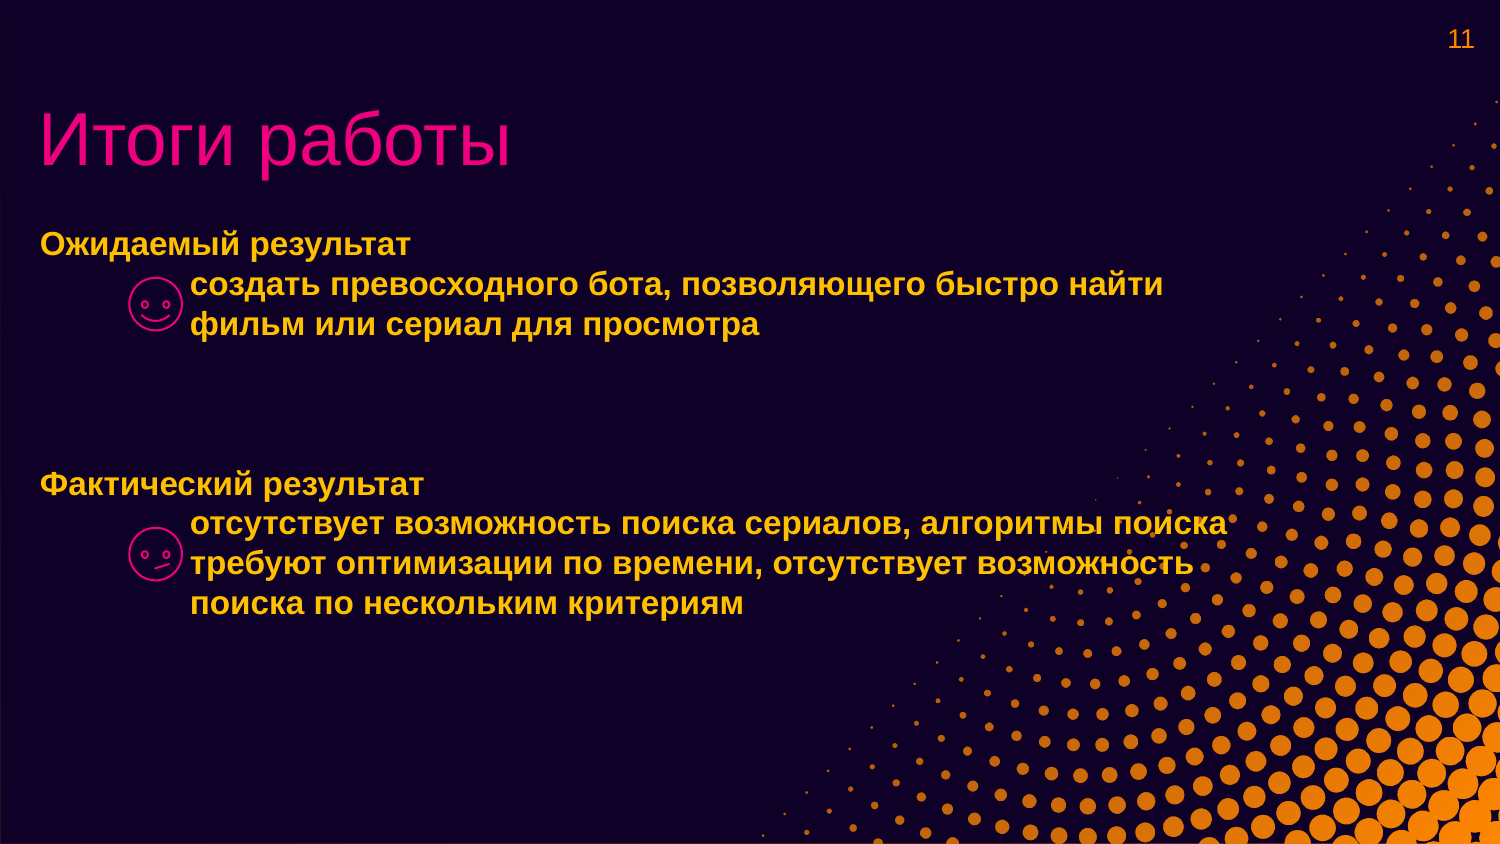

11
# Итоги работы
Ожидаемый результат
	создать превосходного бота, позволяющего быстро найти
	фильм или сериал для просмотра

Фактический результат
	отсутствует возможность поиска сериалов, алгоритмы поиска
	требуют оптимизации по времени, отсутствует возможность
	поиска по нескольким критериям